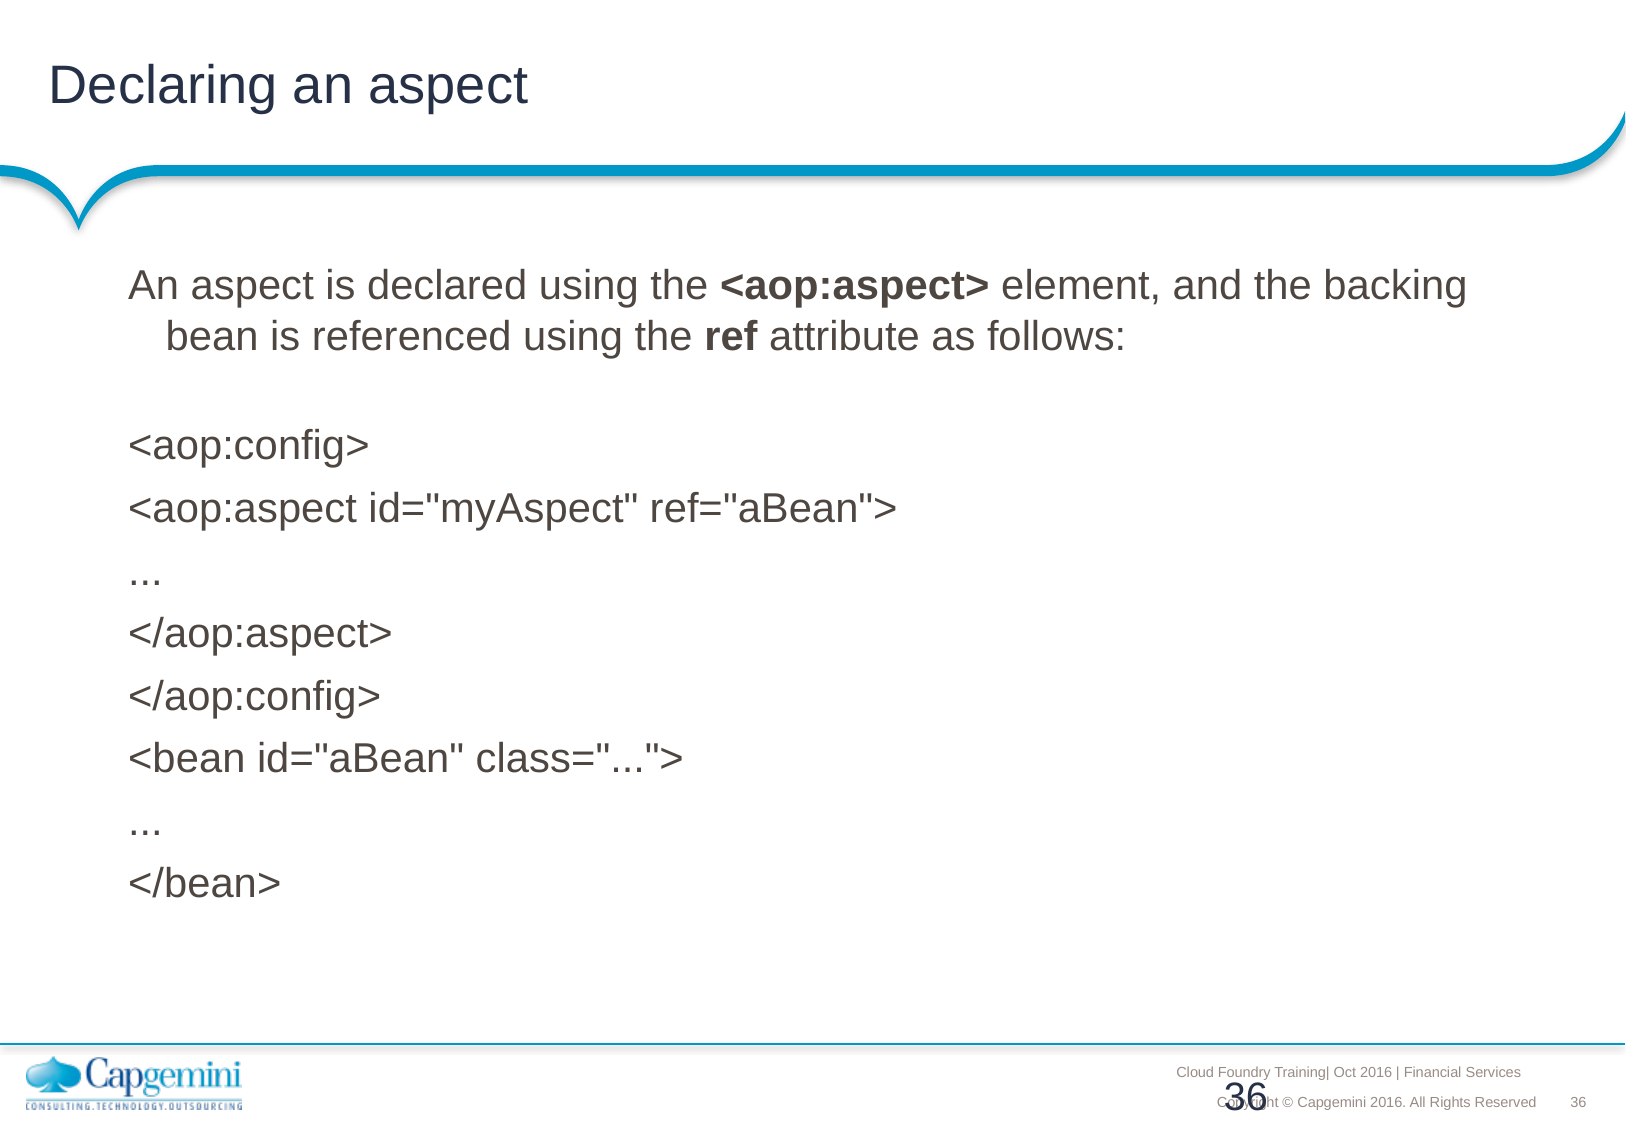

# Declaring an aspect
An aspect is declared using the <aop:aspect> element, and the backing bean is referenced using the ref attribute as follows:

<aop:config>
<aop:aspect id="myAspect" ref="aBean">
...
</aop:aspect>
</aop:config>
<bean id="aBean" class="...">
...
</bean>
36